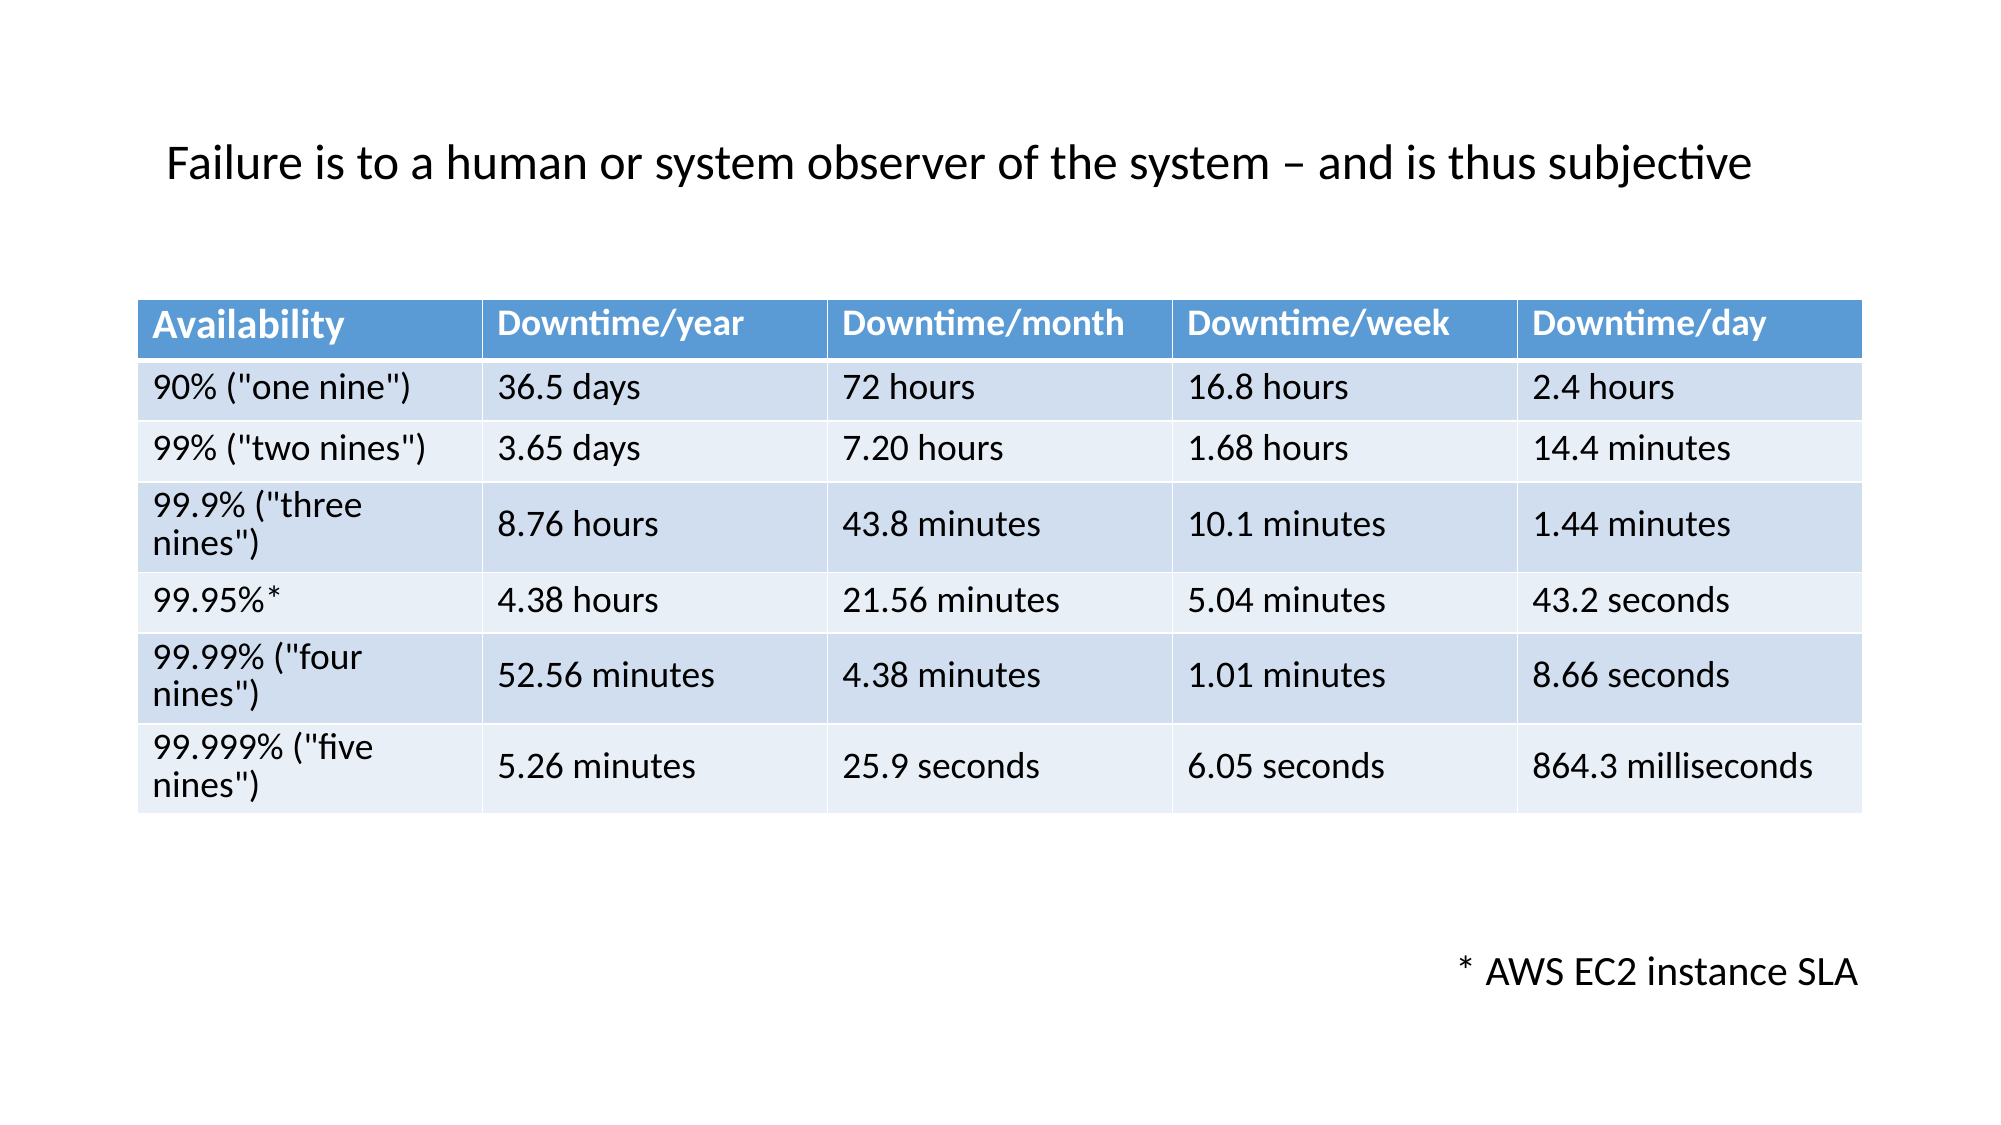

Failure is to a human or system observer of the system – and is thus subjective
| Availability | Downtime/year | Downtime/month | Downtime/week | Downtime/day |
| --- | --- | --- | --- | --- |
| 90% ("one nine") | 36.5 days | 72 hours | 16.8 hours | 2.4 hours |
| 99% ("two nines") | 3.65 days | 7.20 hours | 1.68 hours | 14.4 minutes |
| 99.9% ("three nines") | 8.76 hours | 43.8 minutes | 10.1 minutes | 1.44 minutes |
| 99.95%\* | 4.38 hours | 21.56 minutes | 5.04 minutes | 43.2 seconds |
| 99.99% ("four nines") | 52.56 minutes | 4.38 minutes | 1.01 minutes | 8.66 seconds |
| 99.999% ("five nines") | 5.26 minutes | 25.9 seconds | 6.05 seconds | 864.3 milliseconds |
* AWS EC2 instance SLA